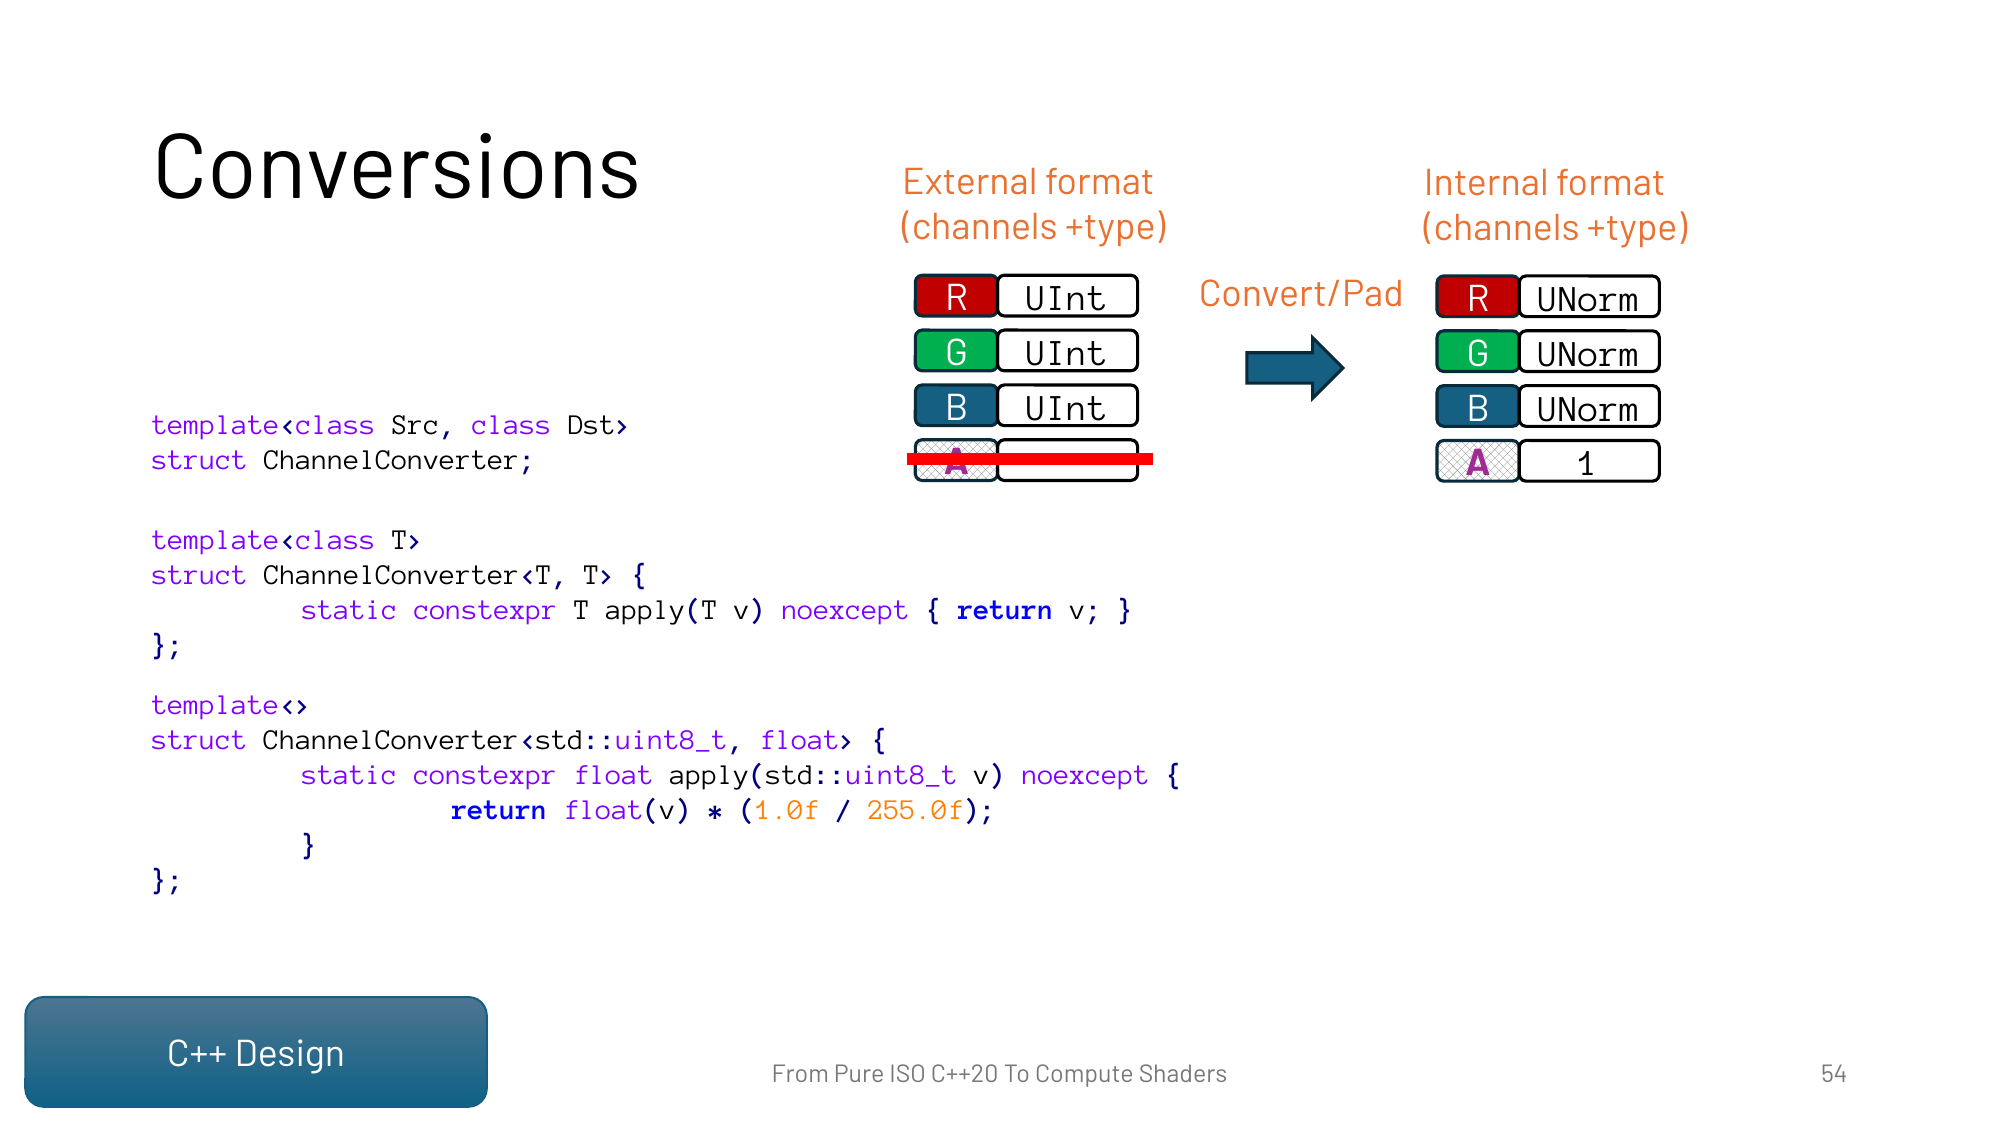

# Conversions
External format
(channels +type)
R
UInt
UInt
G
UInt
B

A
Internal format
(channels +type)
R
UNorm
UNorm
G
UNorm
B
1
A
Convert/Pad

template<class Src, class Dst>
struct ChannelConverter;

template<class T>
struct ChannelConverter<T, T> {
	static constexpr T apply(T v) noexcept { return v; }
};
template<>
struct ChannelConverter<std::uint8_t, float> {
	static constexpr float apply(std::uint8_t v) noexcept {
		return float(v) * (1.0f / 255.0f);
	}
};
C++ Design
From Pure ISO C++20 To Compute Shaders
54